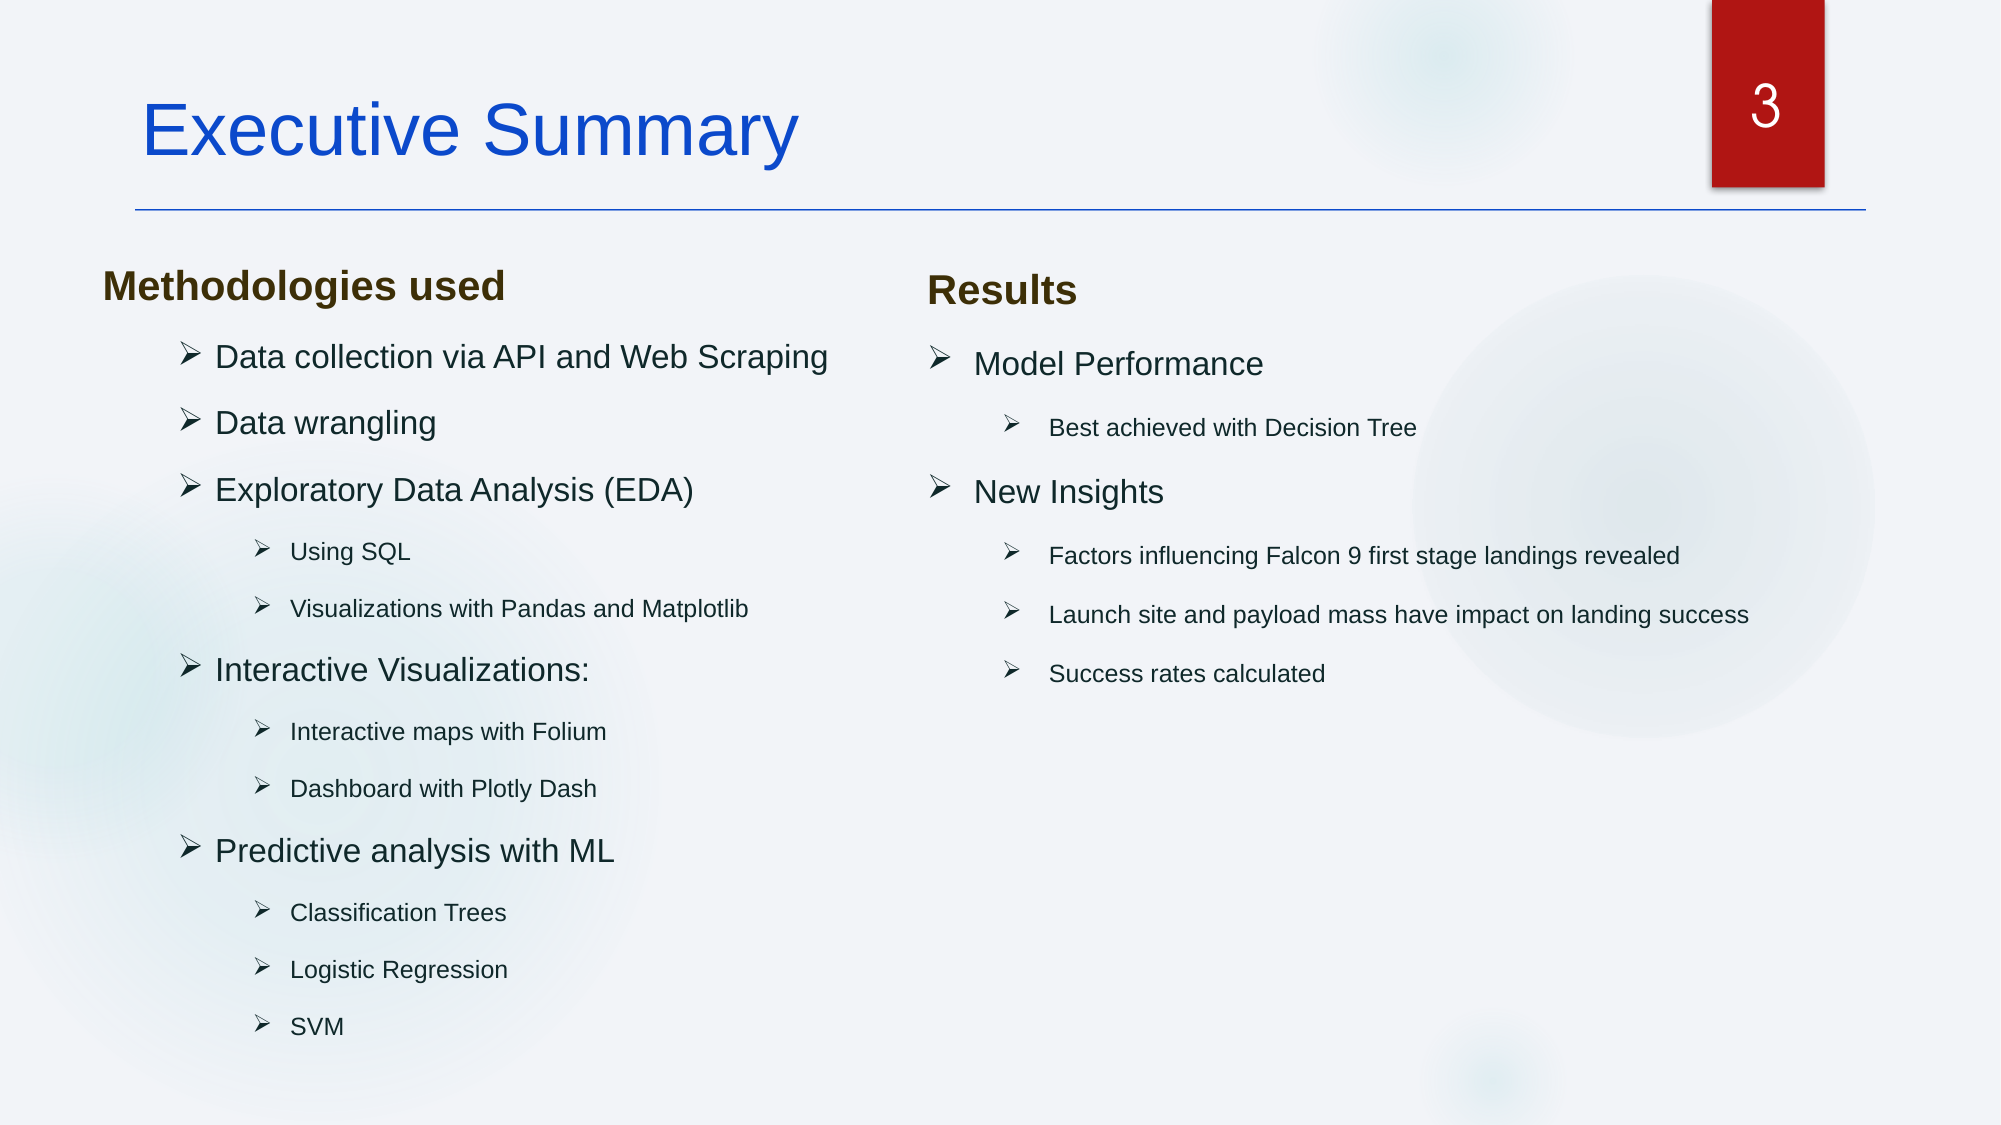

3
Executive Summary
Methodologies used
Data collection via API and Web Scraping
Data wrangling
Exploratory Data Analysis (EDA)
Using SQL
Visualizations with Pandas and Matplotlib
Interactive Visualizations:
Interactive maps with Folium
Dashboard with Plotly Dash
Predictive analysis with ML
Classification Trees
Logistic Regression
SVM

Results
Model Performance
Best achieved with Decision Tree
New Insights
Factors influencing Falcon 9 first stage landings revealed
Launch site and payload mass have impact on landing success
Success rates calculated